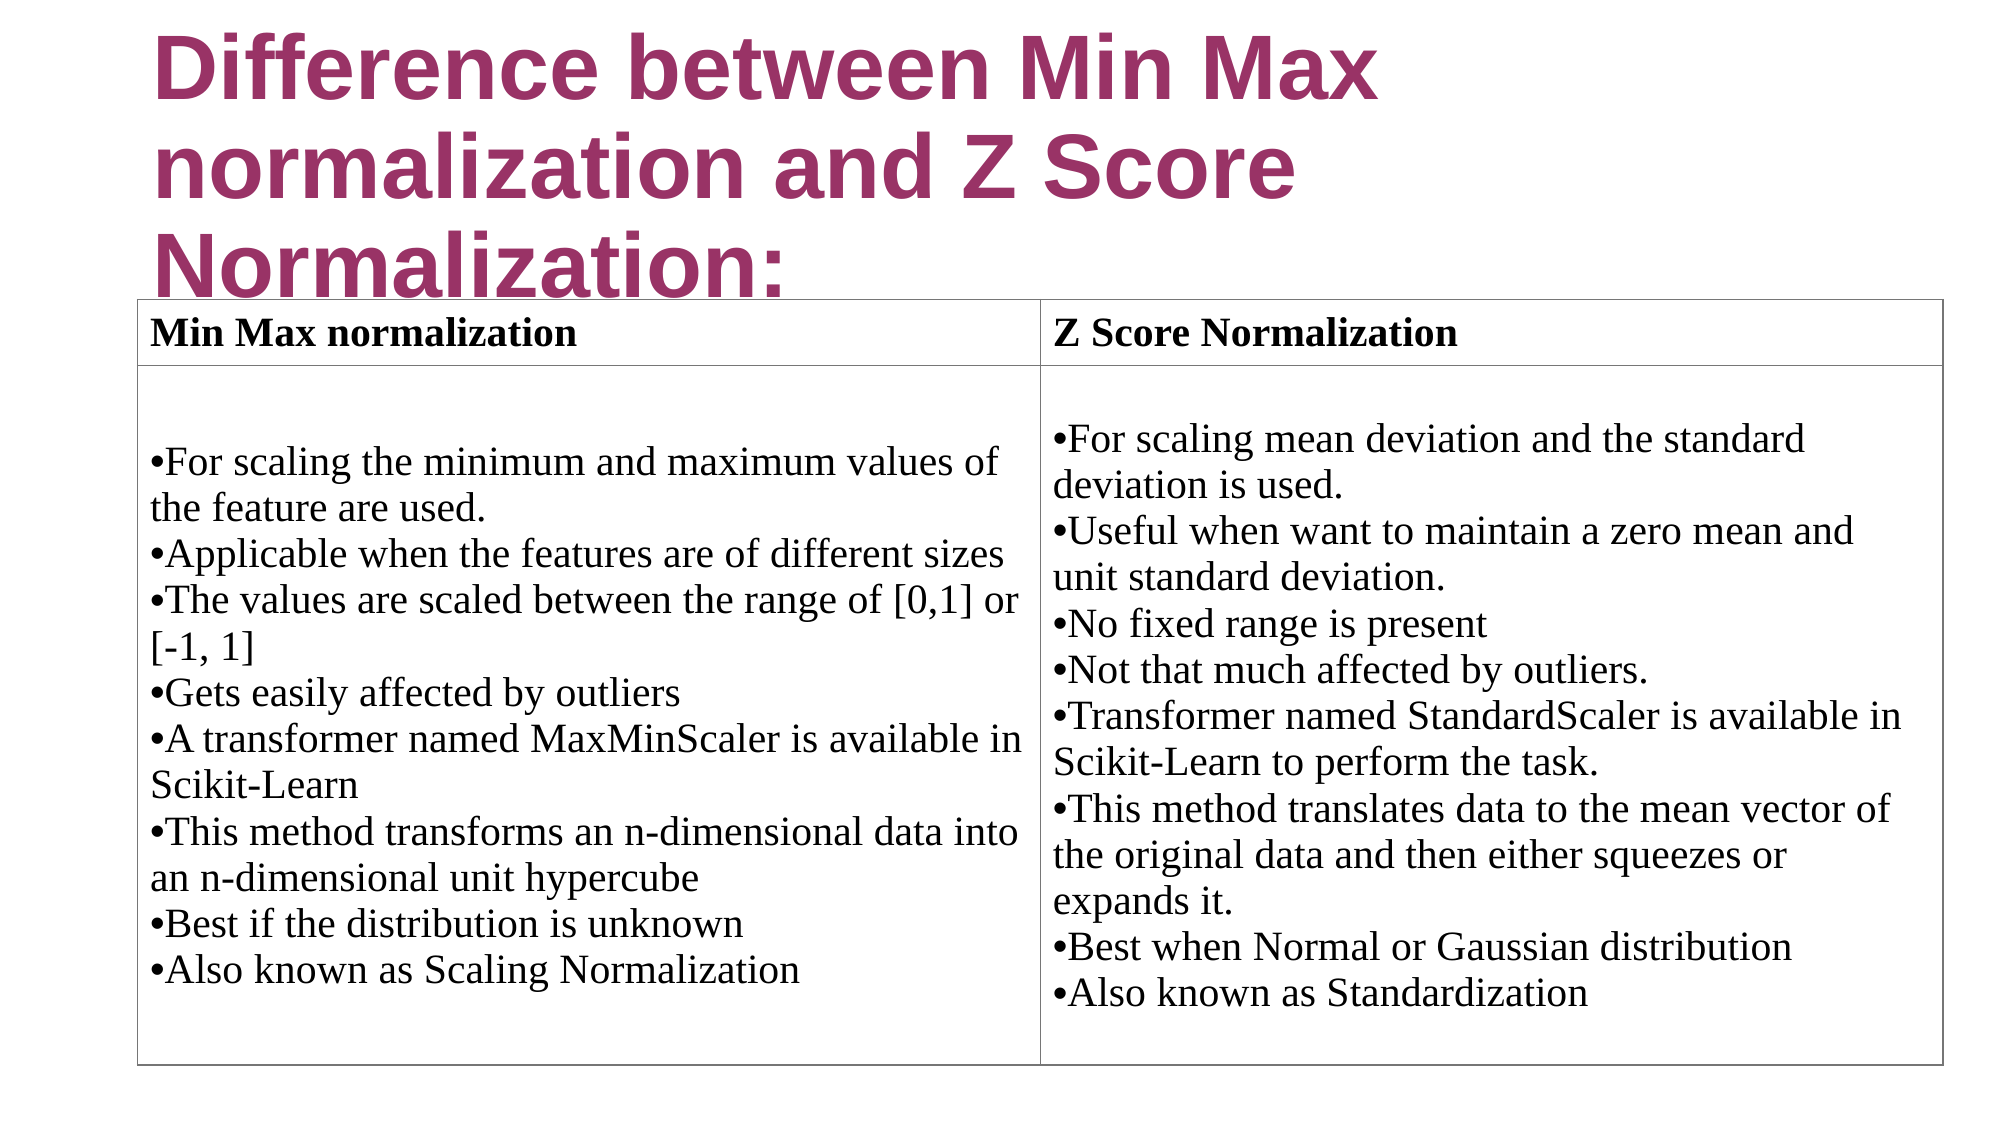

# Difference between Min Max normalization and Z Score Normalization:
| Min Max normalization | Z Score Normalization |
| --- | --- |
| For scaling the minimum and maximum values of the feature are used. Applicable when the features are of different sizes The values are scaled between the range of [0,1] or [-1, 1] Gets easily affected by outliers A transformer named MaxMinScaler is available in Scikit-Learn This method transforms an n-dimensional data into an n-dimensional unit hypercube Best if the distribution is unknown Also known as Scaling Normalization | For scaling mean deviation and the standard deviation is used. Useful when want to maintain a zero mean and unit standard deviation. No fixed range is present Not that much affected by outliers. Transformer named StandardScaler is available in Scikit-Learn to perform the task. This method translates data to the mean vector of the original data and then either squeezes or expands it. Best when Normal or Gaussian distribution  Also known as Standardization |